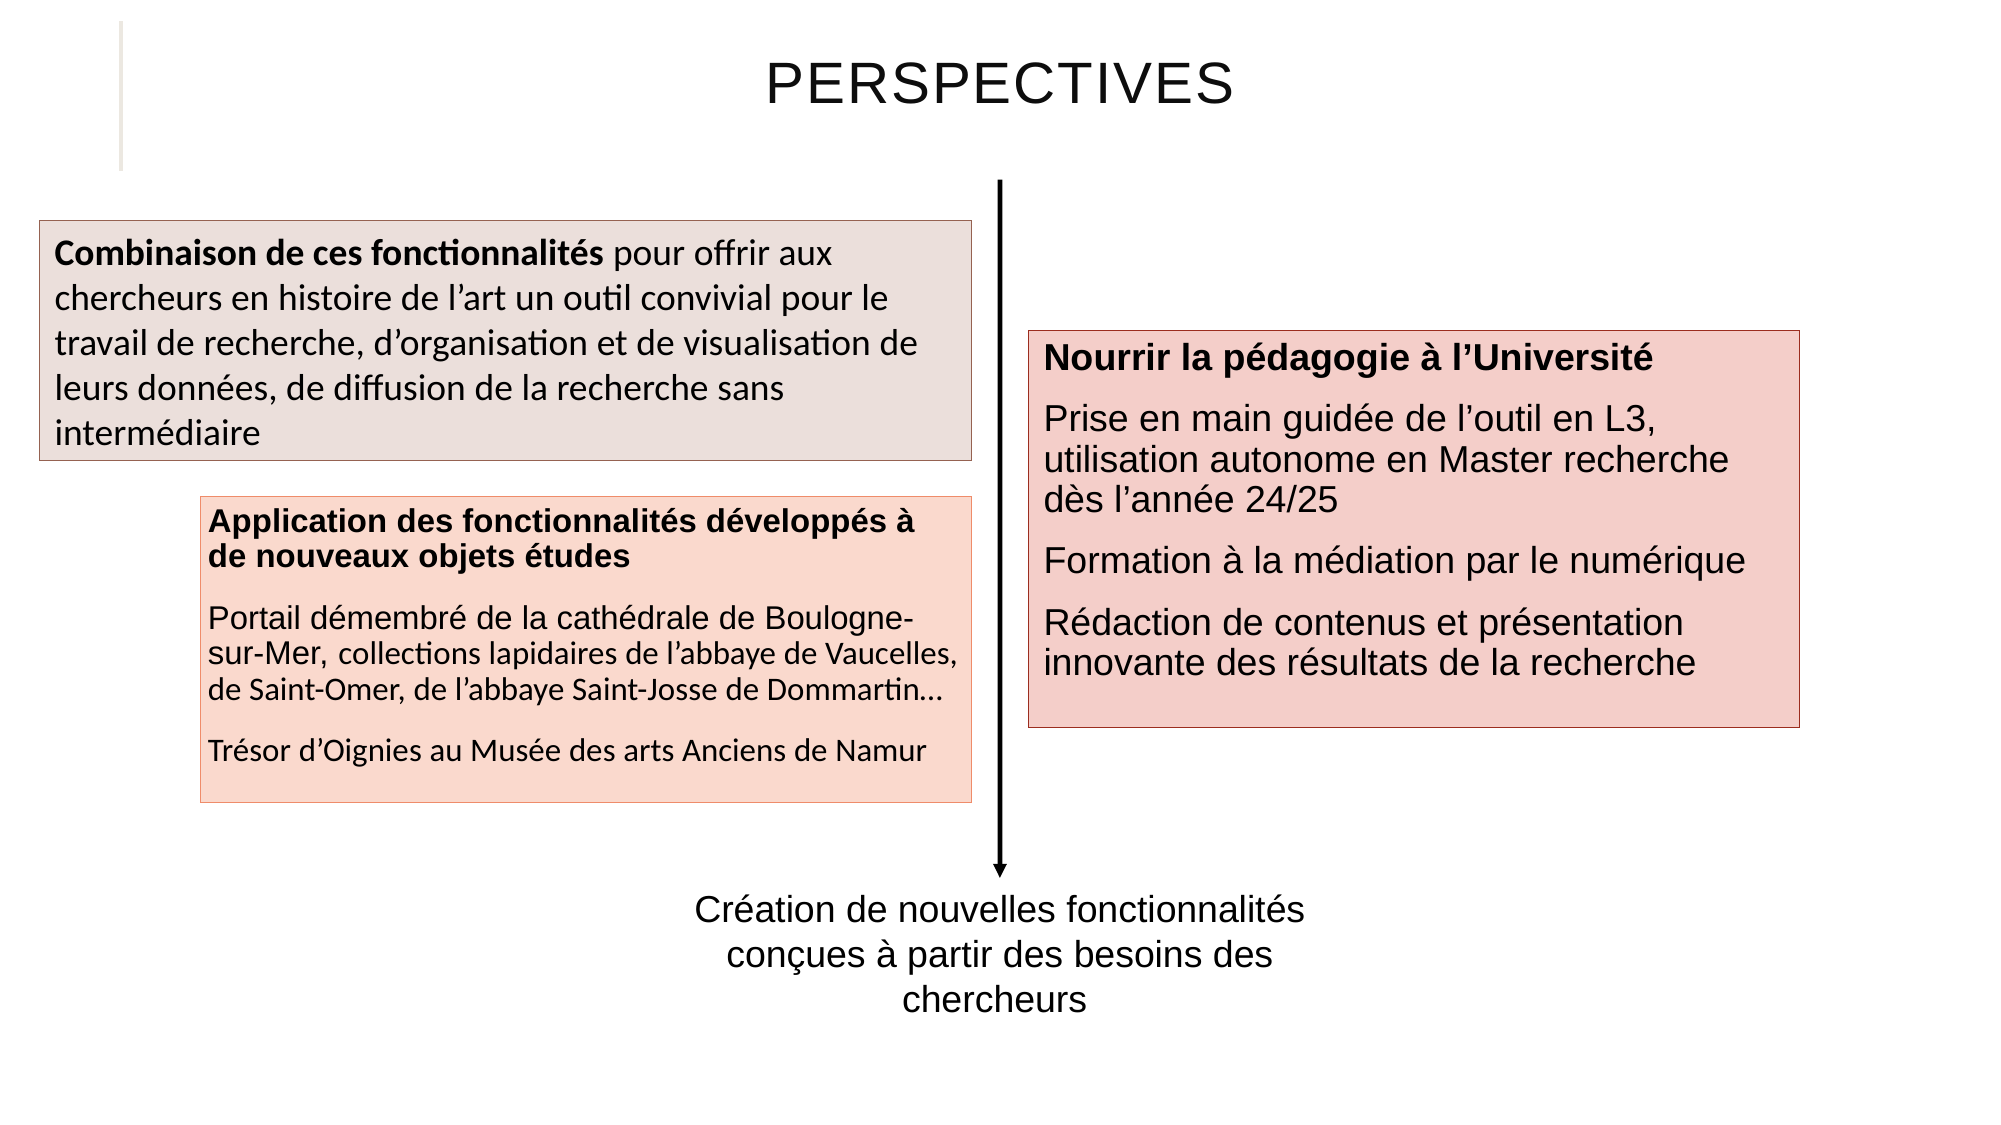

# Perspectives
Combinaison de ces fonctionnalités pour offrir aux chercheurs en histoire de l’art un outil convivial pour le travail de recherche, d’organisation et de visualisation de leurs données, de diffusion de la recherche sans intermédiaire
Nourrir la pédagogie à l’Université
Prise en main guidée de l’outil en L3, utilisation autonome en Master recherche dès l’année 24/25
Formation à la médiation par le numérique
Rédaction de contenus et présentation innovante des résultats de la recherche

Application des fonctionnalités développés à de nouveaux objets études
Portail démembré de la cathédrale de Boulogne-sur-Mer, collections lapidaires de l’abbaye de Vaucelles, de Saint-Omer, de l’abbaye Saint-Josse de Dommartin…
Trésor d’Oignies au Musée des arts Anciens de Namur
Création de nouvelles fonctionnalités conçues à partir des besoins des chercheurs